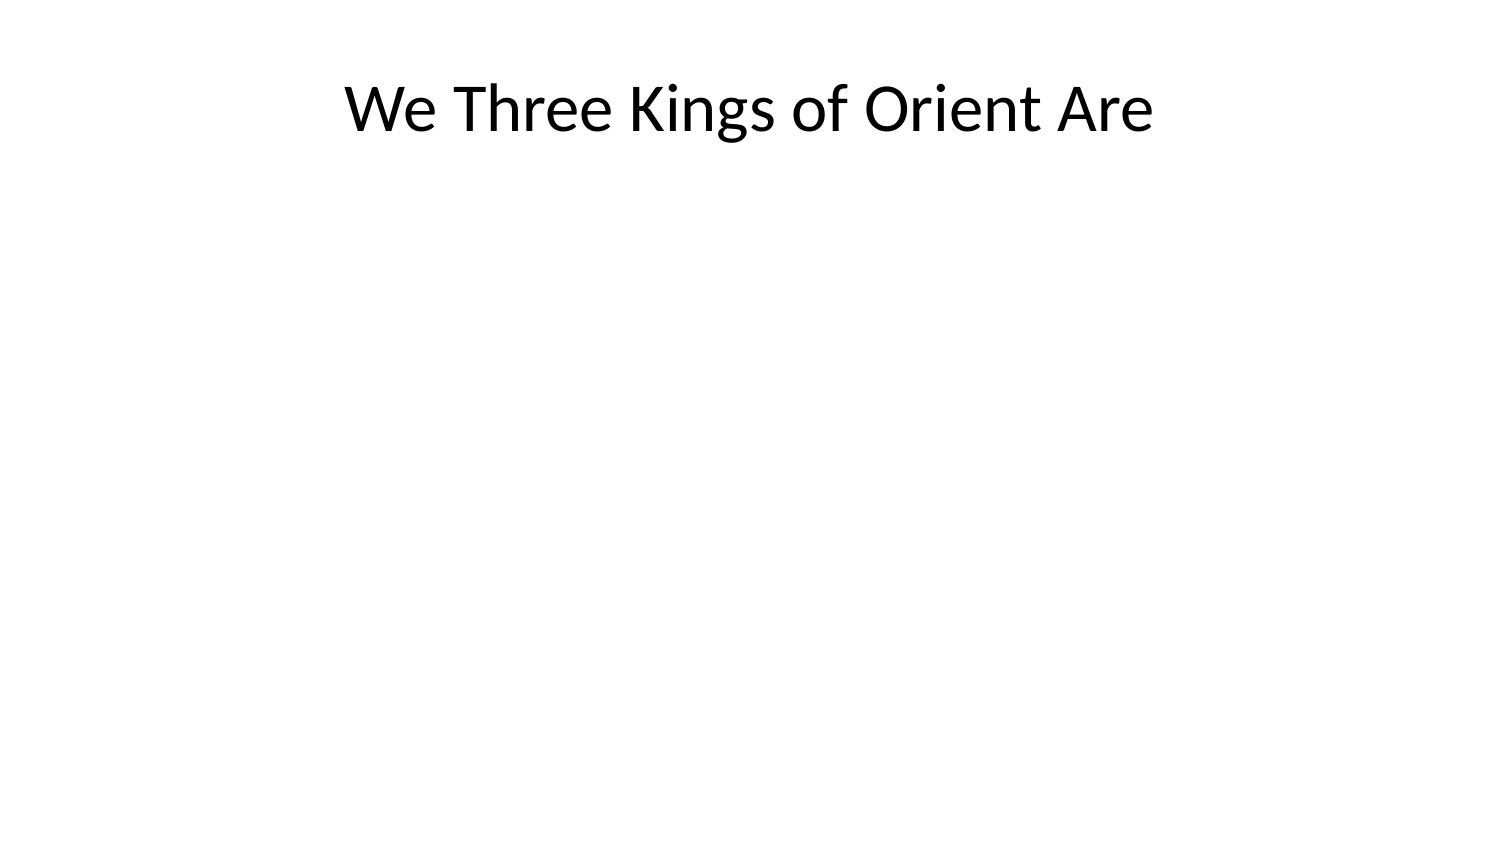

# We Three Kings of Orient Are